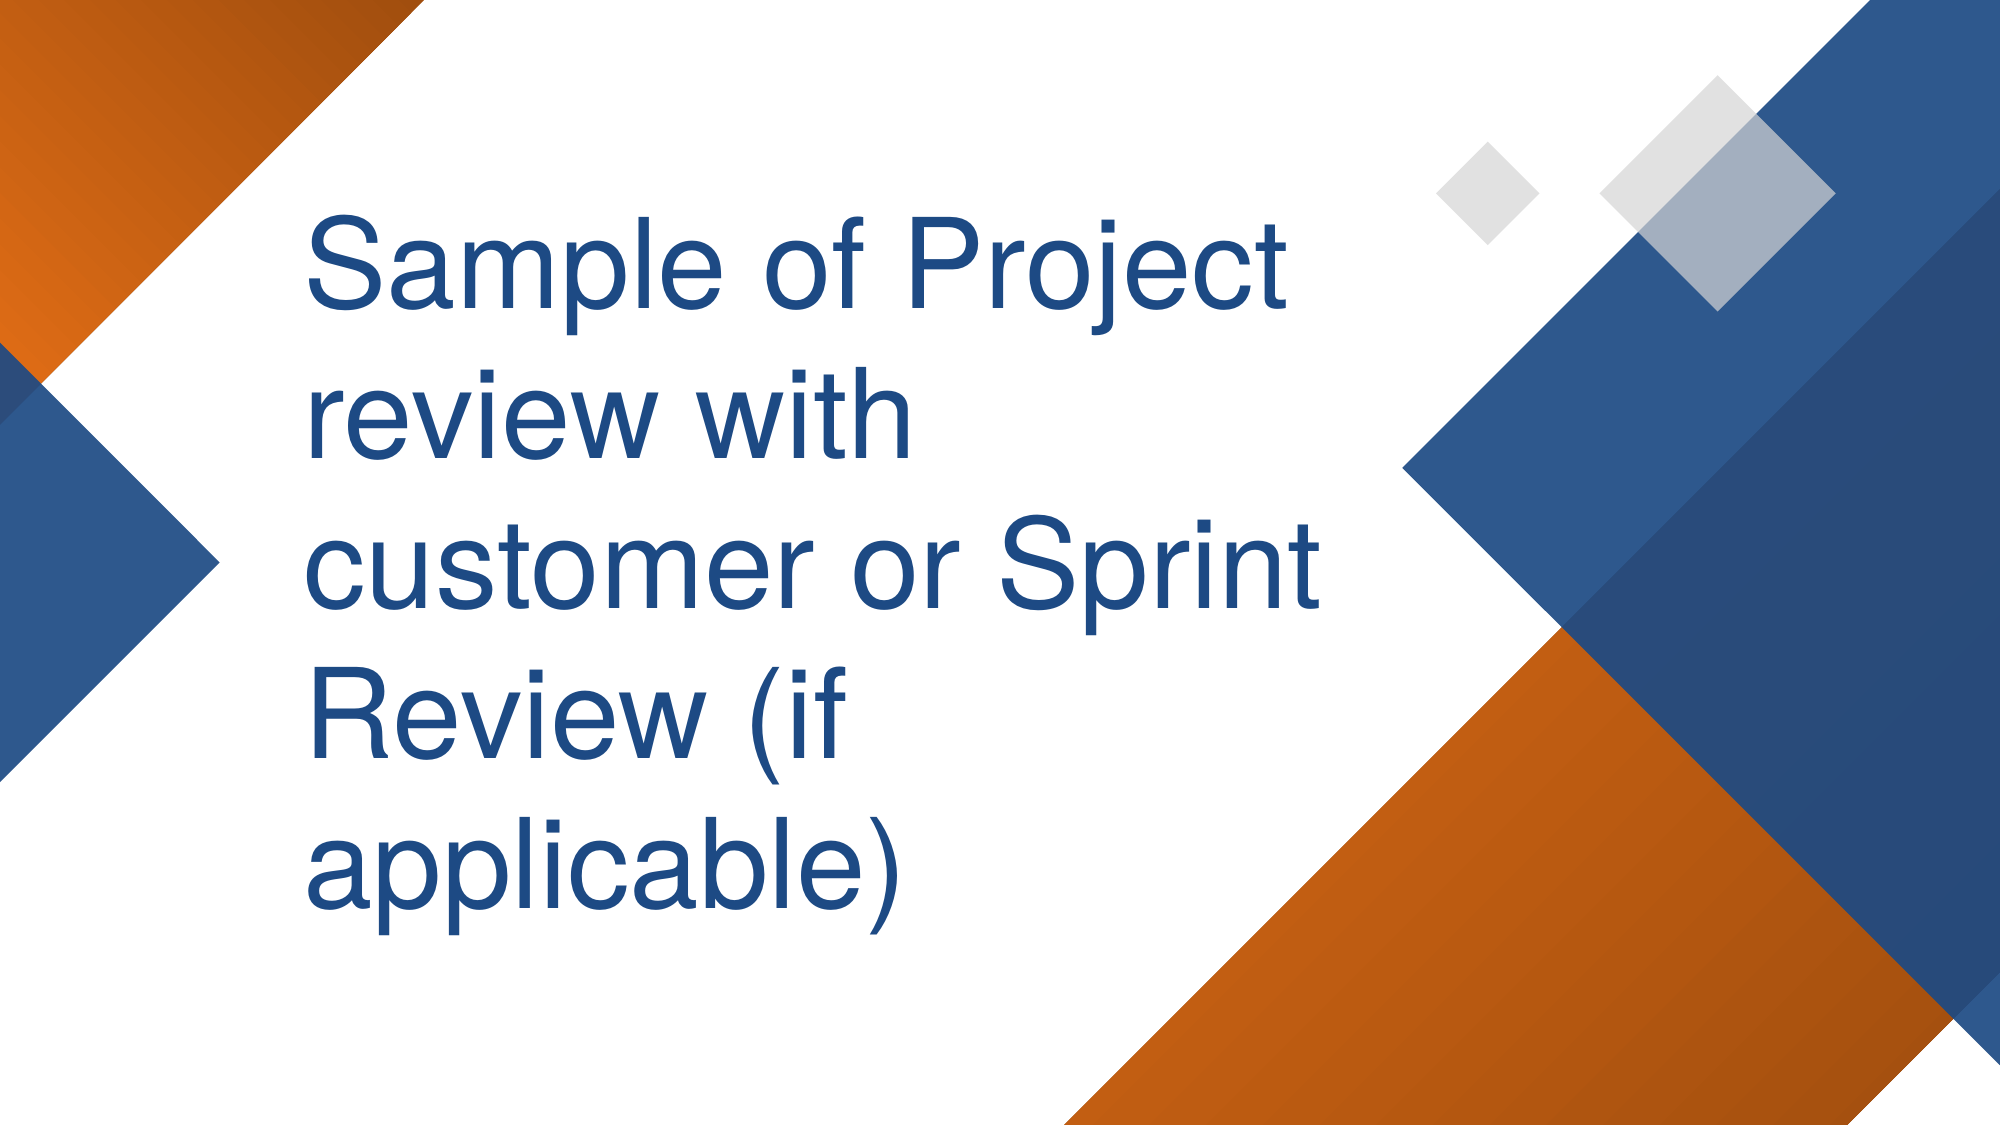

Sample of Project review with customer or Sprint Review (if applicable)